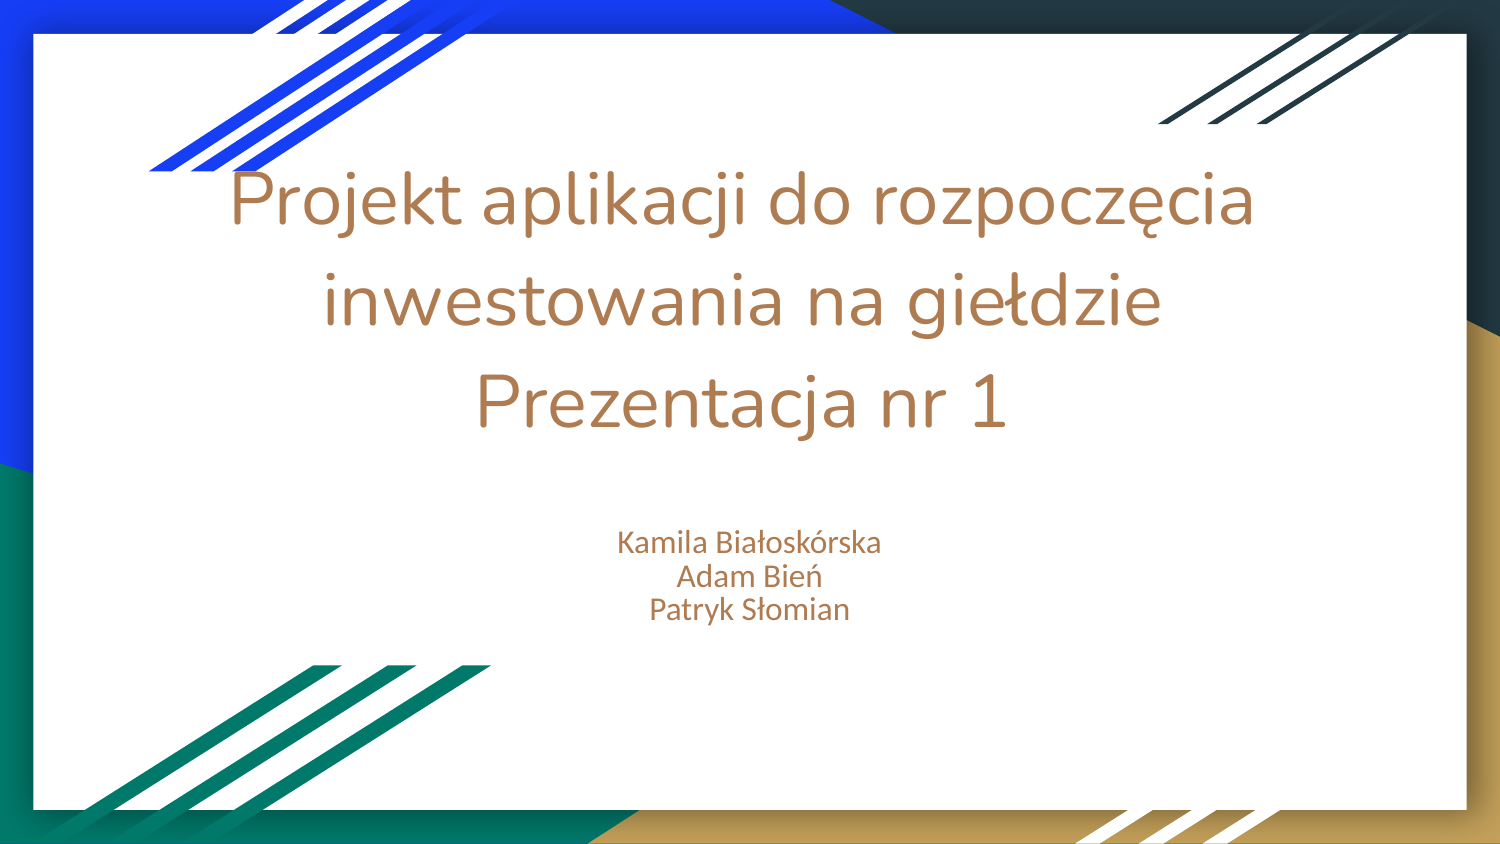

# Projekt aplikacji do rozpoczęcia inwestowania na giełdzie Prezentacja nr 1
Kamila Białoskórska
Adam Bień
Patryk Słomian